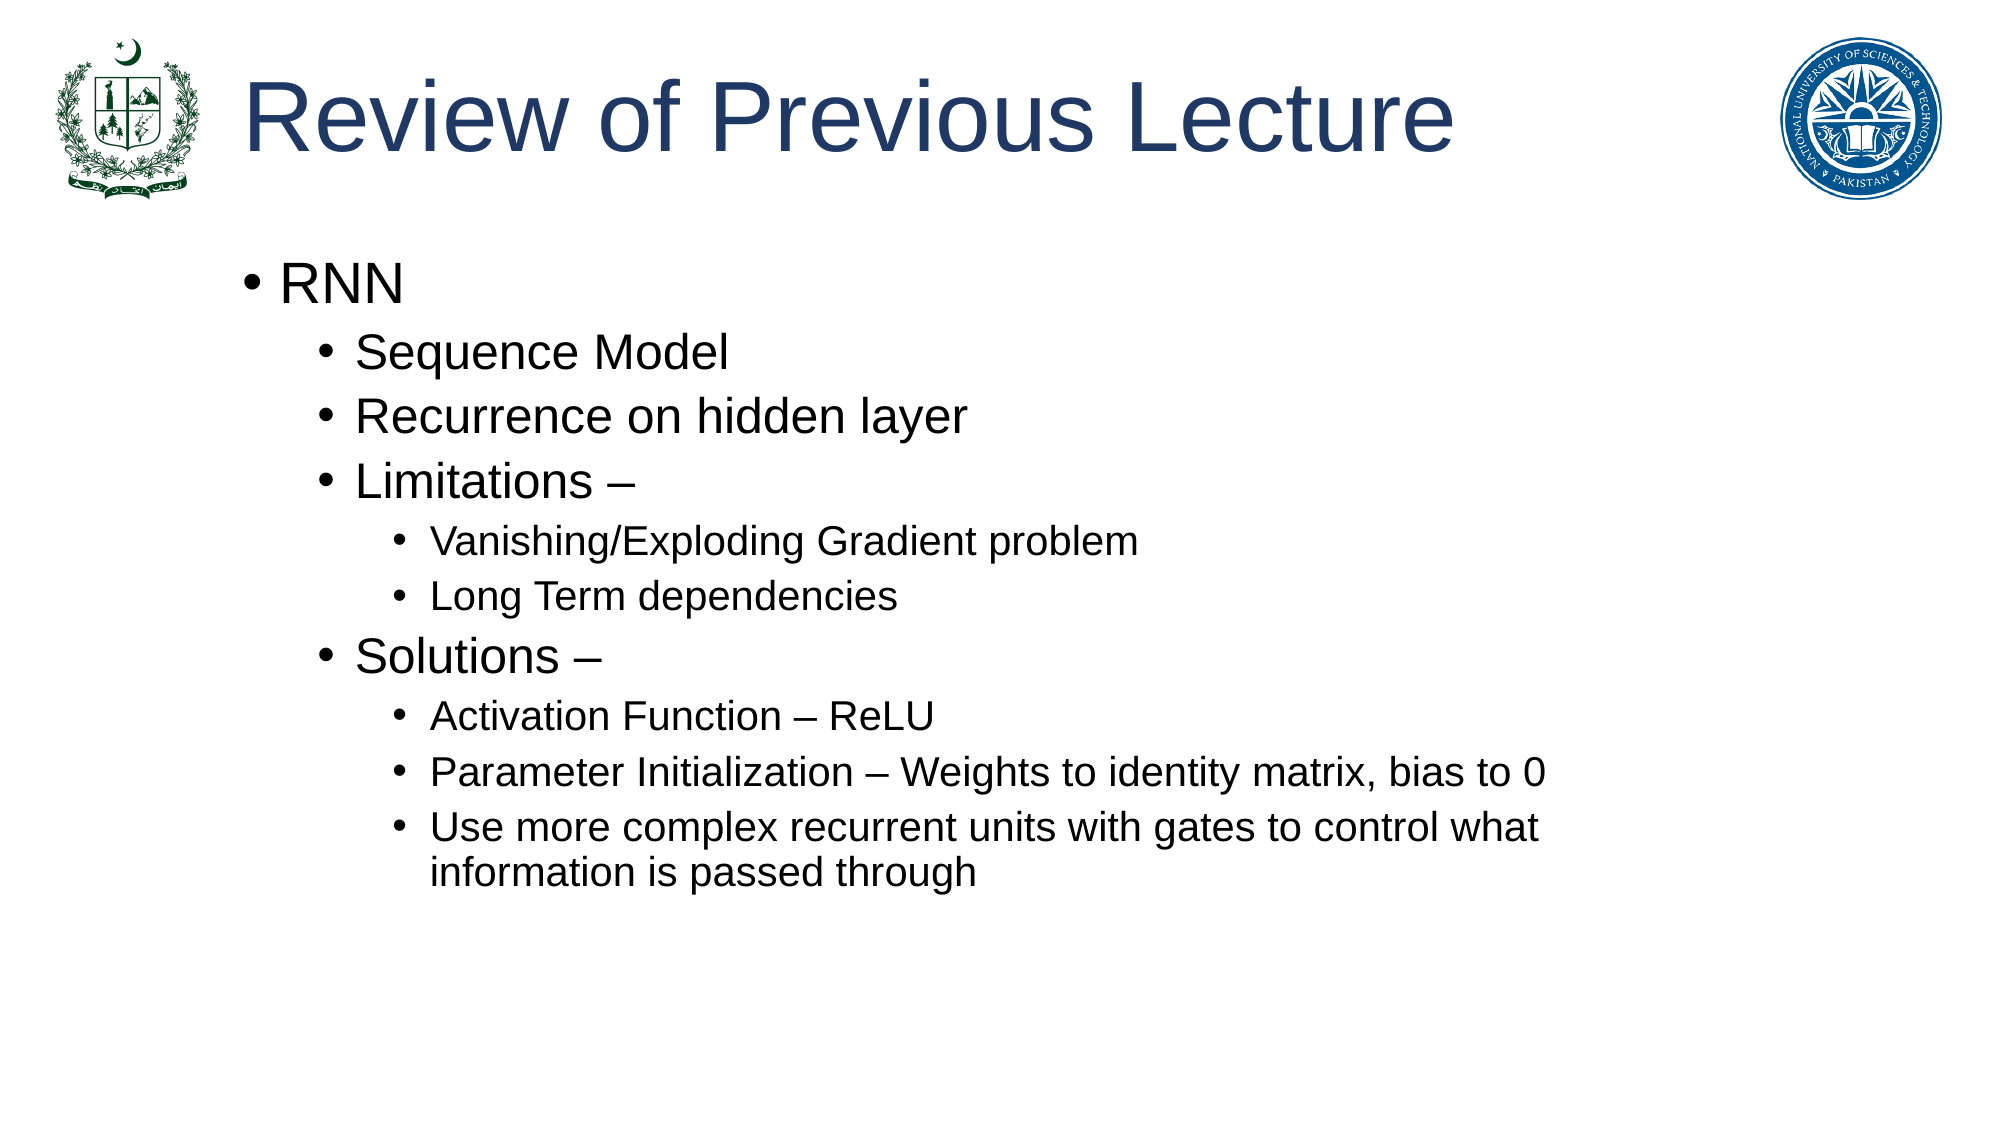

# Review of Previous Lecture
RNN
Sequence Model
Recurrence on hidden layer
Limitations –
Vanishing/Exploding Gradient problem
Long Term dependencies
Solutions –
Activation Function – ReLU
Parameter Initialization – Weights to identity matrix, bias to 0
Use more complex recurrent units with gates to control what information is passed through